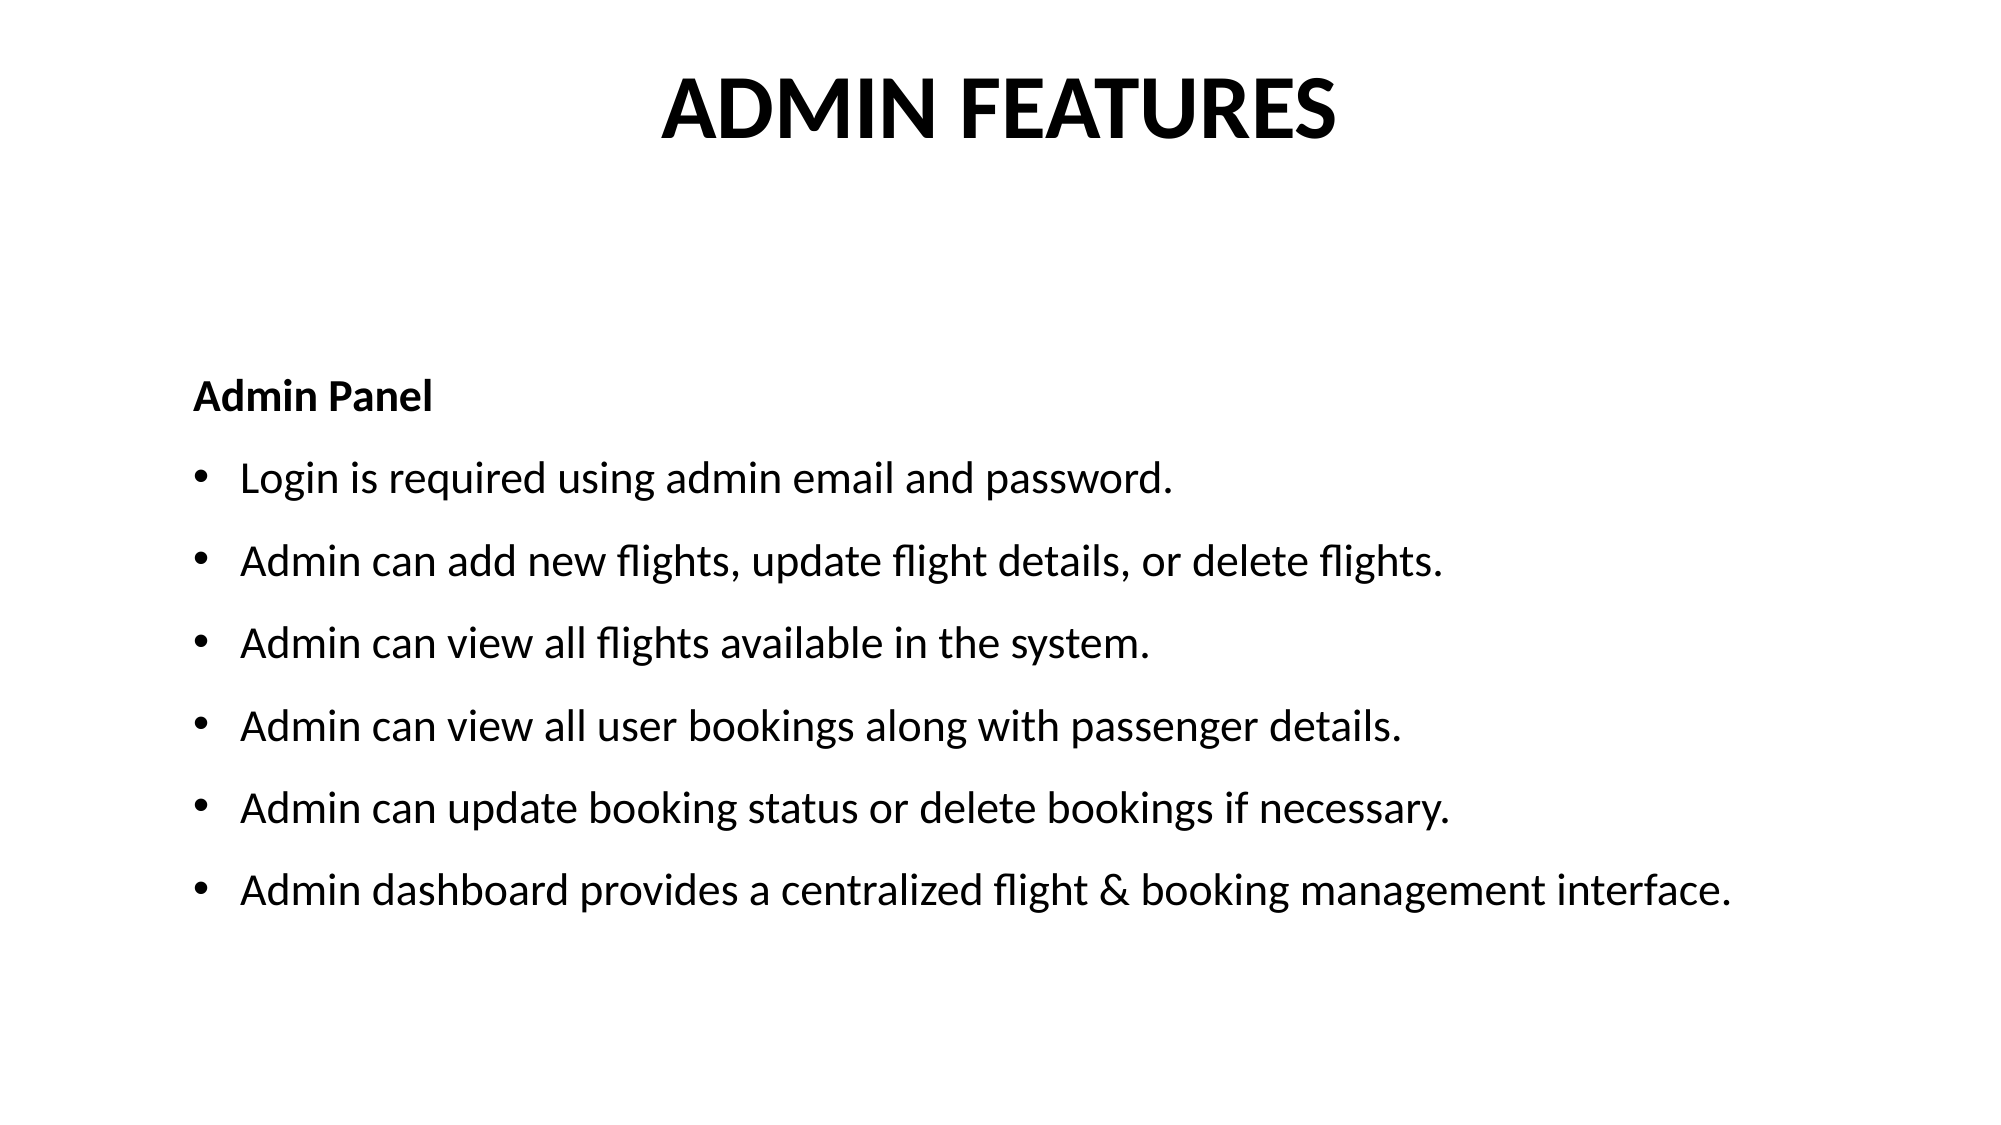

# ADMIN FEATURES
Admin Panel
Login is required using admin email and password.
Admin can add new flights, update flight details, or delete flights.
Admin can view all flights available in the system.
Admin can view all user bookings along with passenger details.
Admin can update booking status or delete bookings if necessary.
Admin dashboard provides a centralized flight & booking management interface.